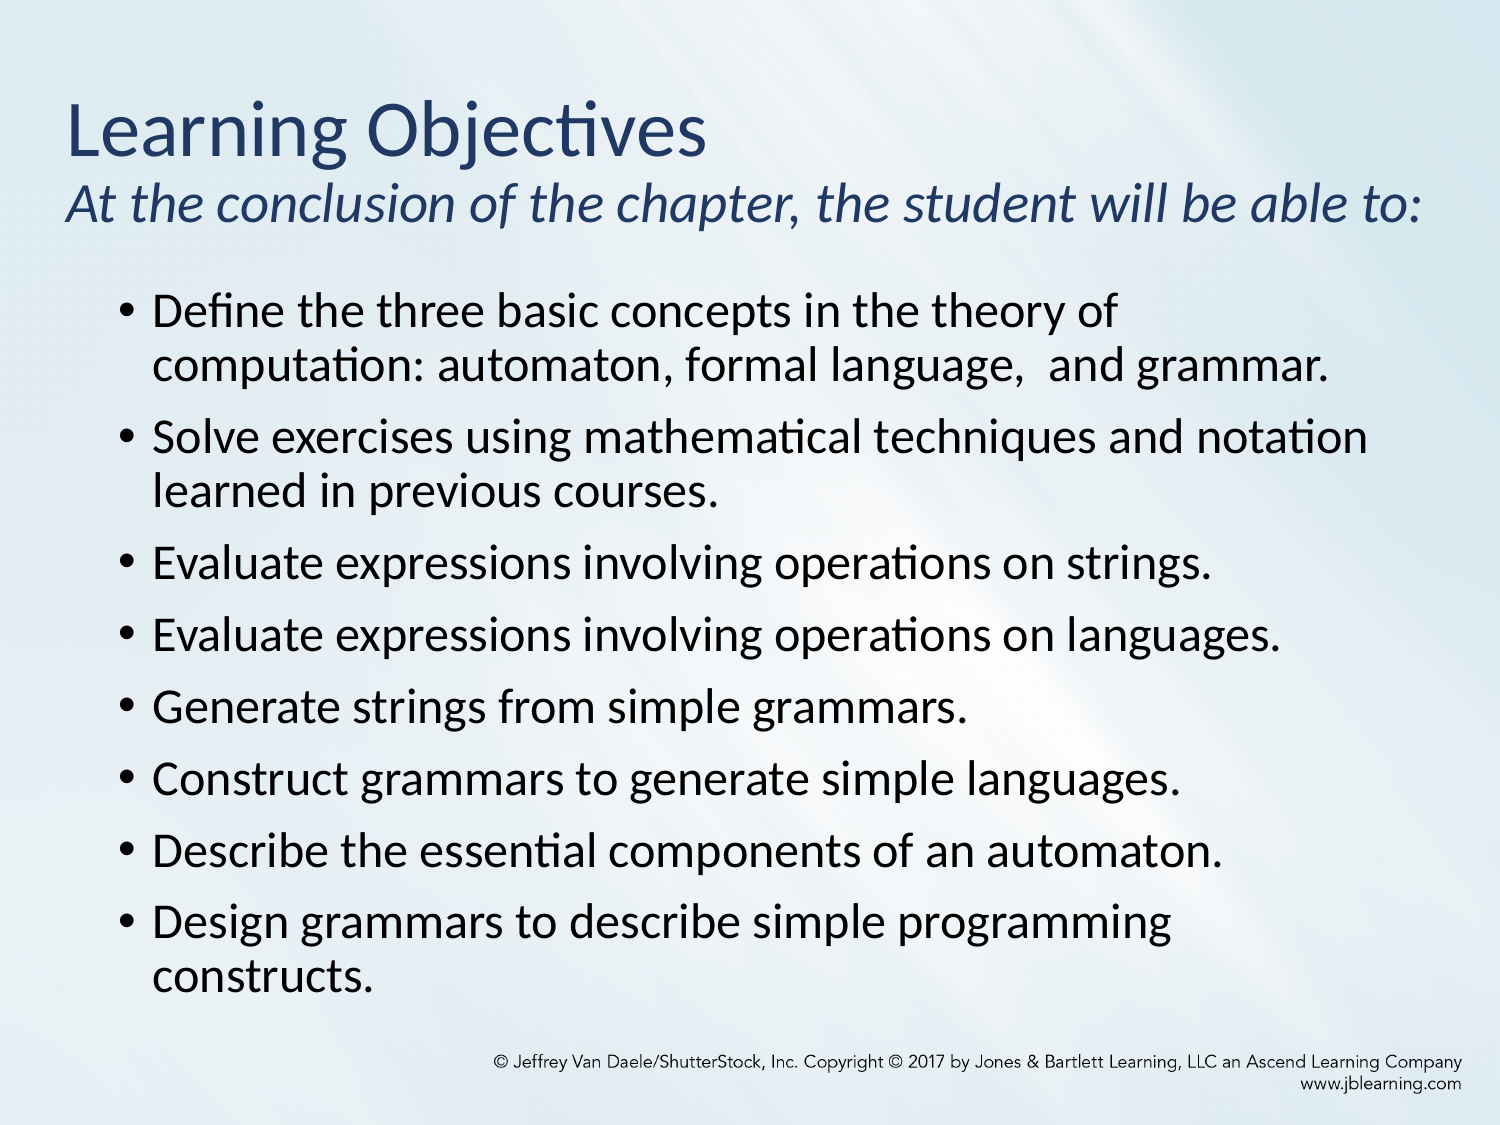

# Learning Objectives At the conclusion of the chapter, the student will be able to:
Define the three basic concepts in the theory of computation: automaton, formal language,  and grammar.
Solve exercises using mathematical techniques and notation learned in previous courses.
Evaluate expressions involving operations on strings.
Evaluate expressions involving operations on languages.
Generate strings from simple grammars.
Construct grammars to generate simple languages.
Describe the essential components of an automaton.
Design grammars to describe simple programming constructs.